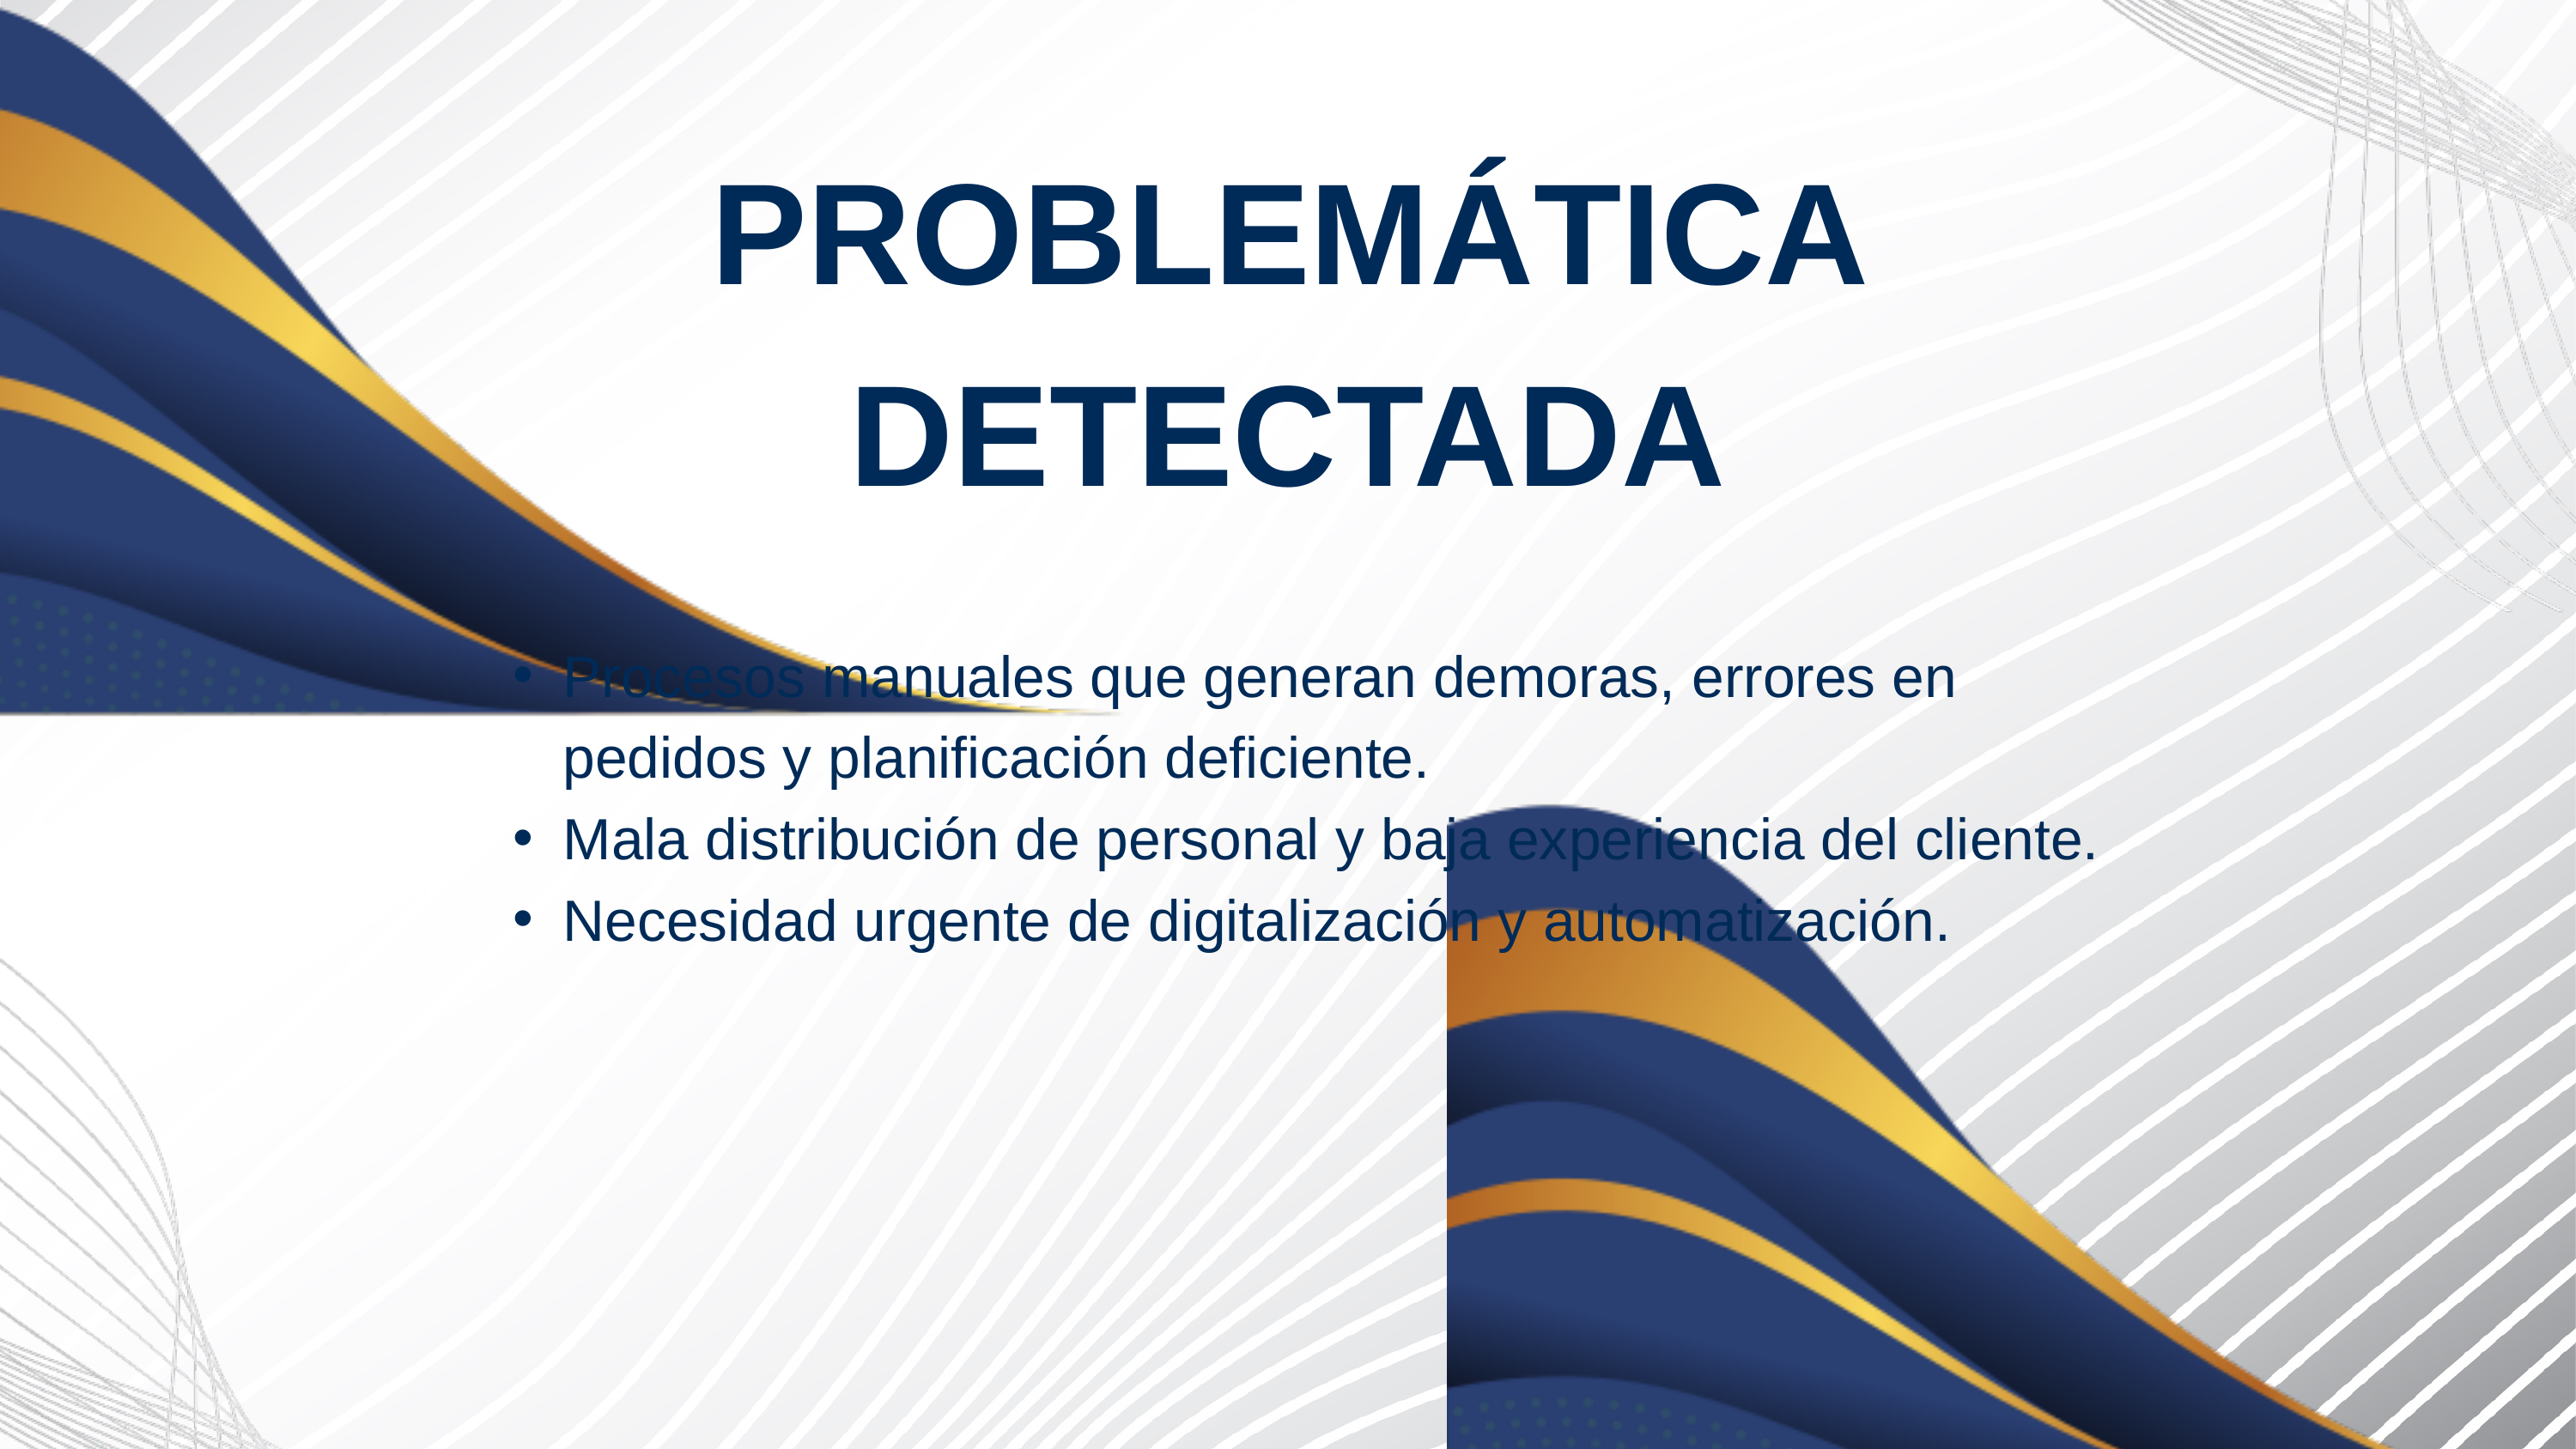

PROBLEMÁTICA DETECTADA
Procesos manuales que generan demoras, errores en pedidos y planificación deficiente.
Mala distribución de personal y baja experiencia del cliente.
Necesidad urgente de digitalización y automatización.